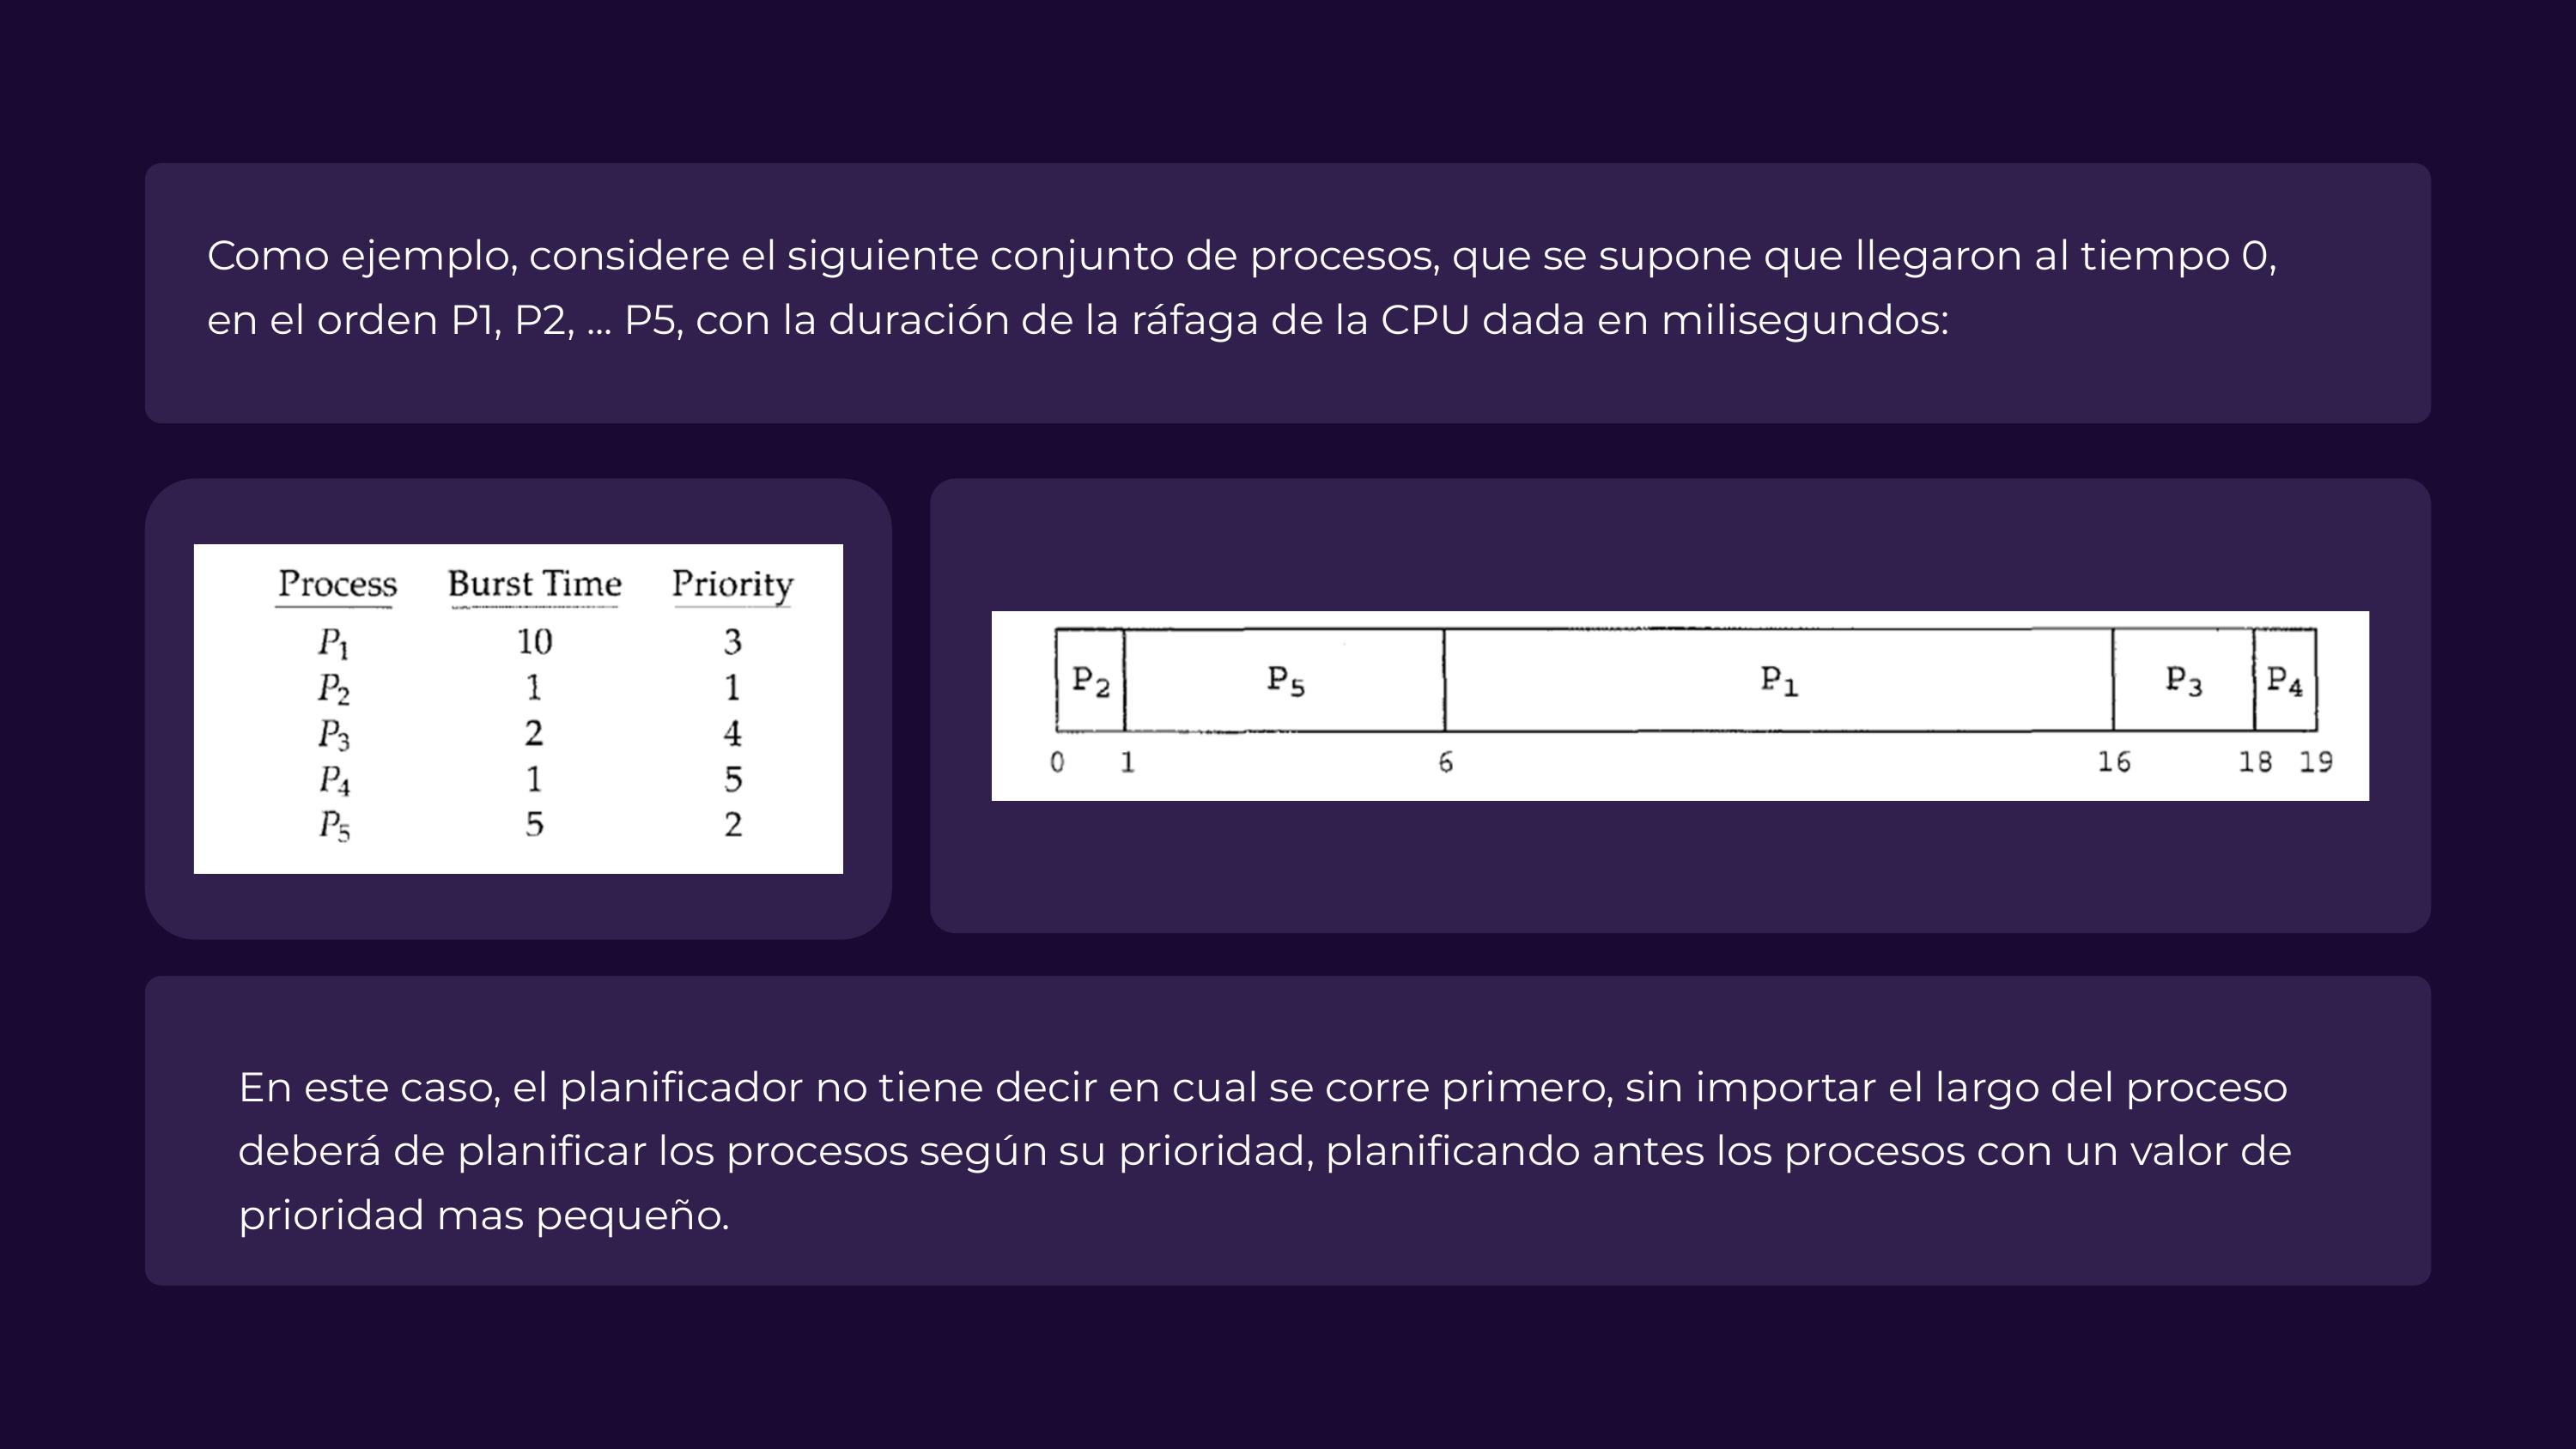

Como ejemplo, considere el siguiente conjunto de procesos, que se supone que llegaron al tiempo 0, en el orden P1, P2, ... P5, con la duración de la ráfaga de la CPU dada en milisegundos:

En este caso, el planificador no tiene decir en cual se corre primero, sin importar el largo del proceso deberá de planificar los procesos según su prioridad, planificando antes los procesos con un valor de prioridad mas pequeño.